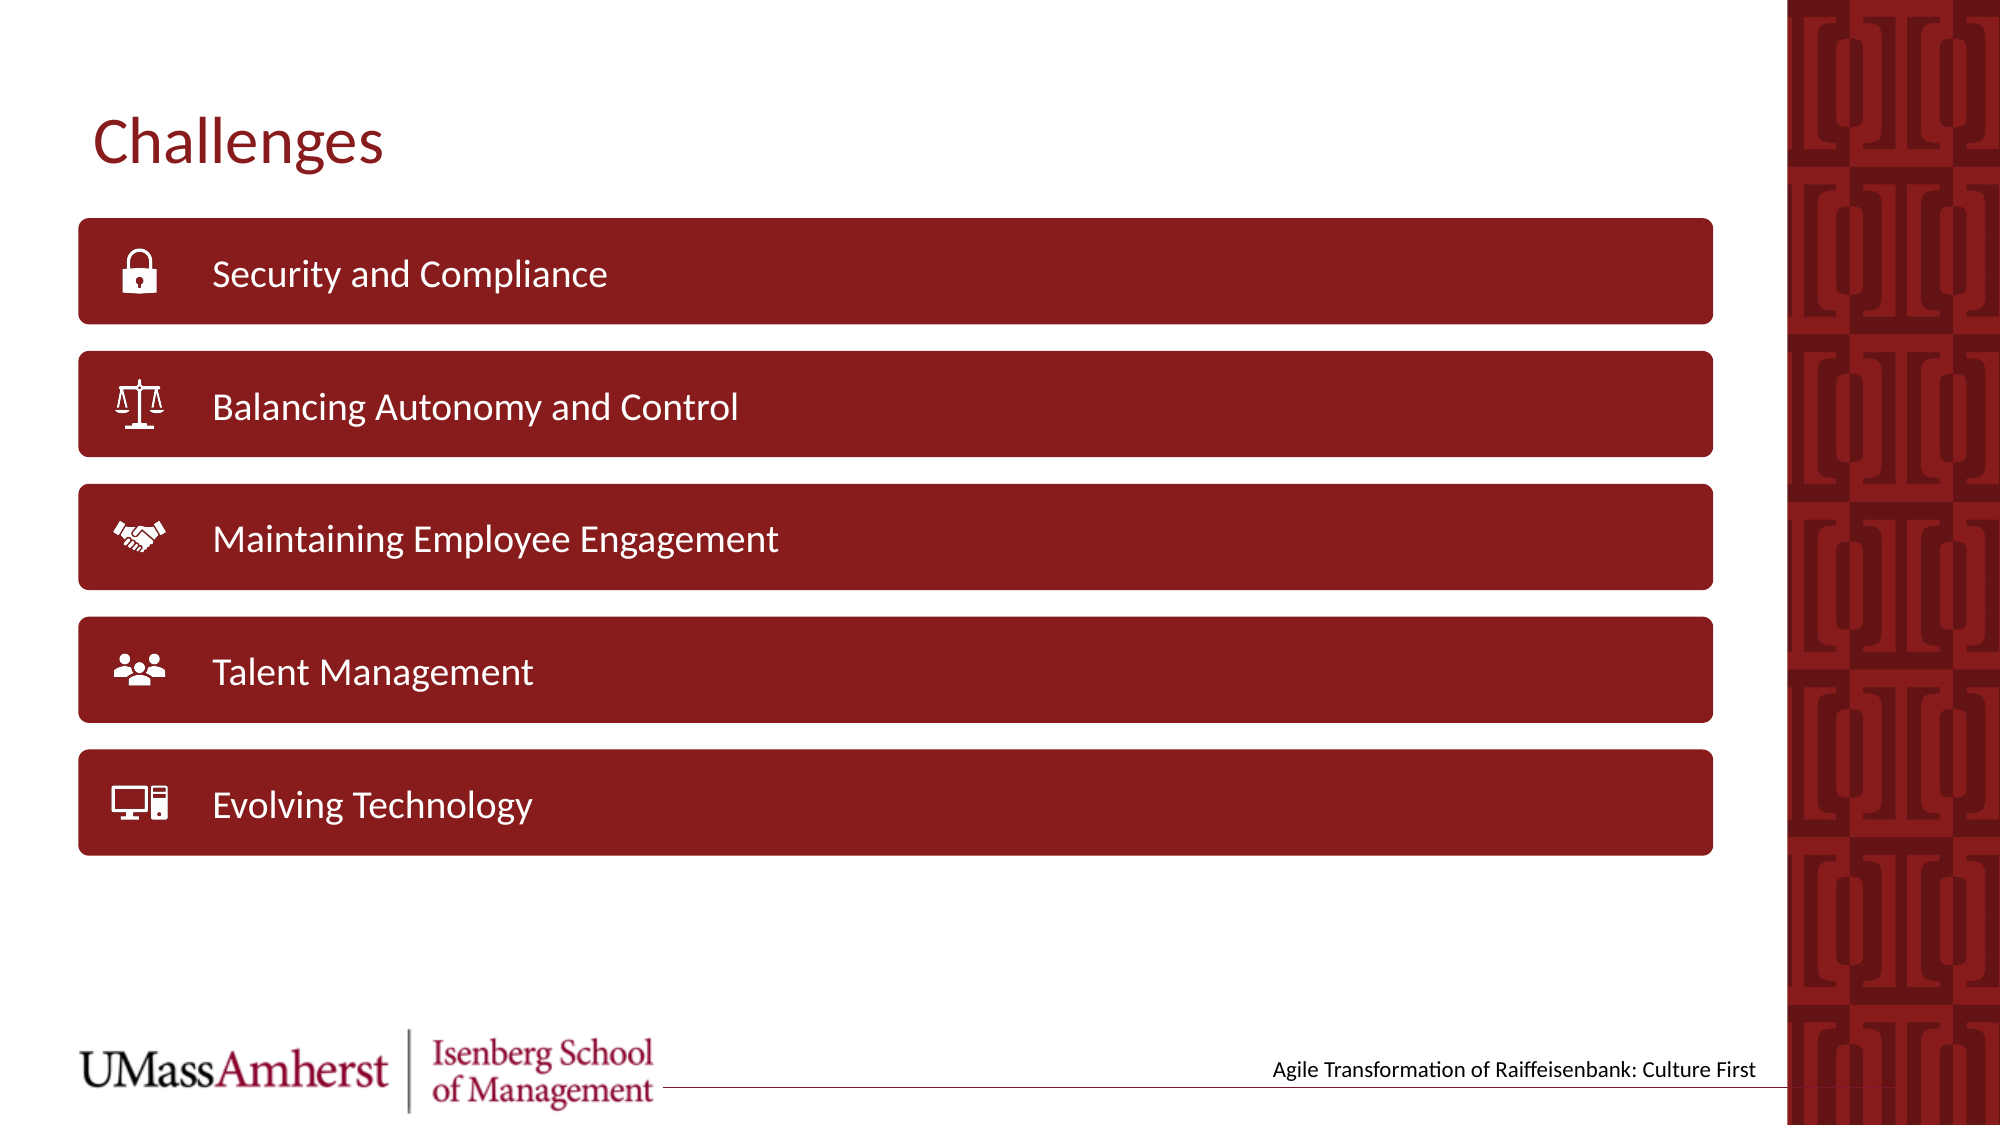

Challenges
Security and Compliance
Balancing Autonomy and Control
Maintaining Employee Engagement
Talent Management
Evolving Technology